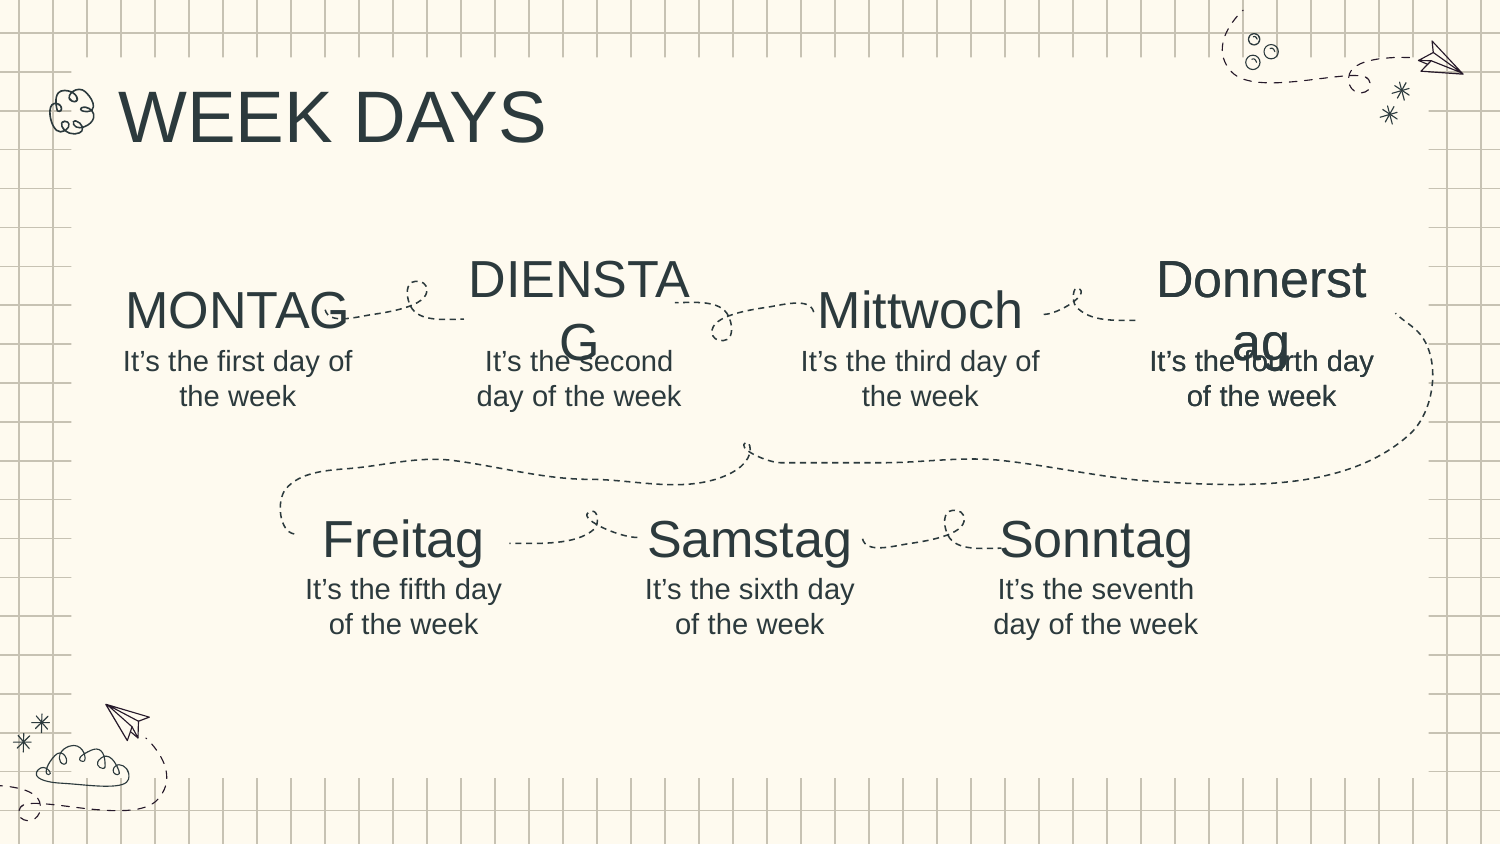

# WEEK DAYS

MONTAG
It’s the first day of the week
DIENSTAG
It’s the second day of the week
Mittwoch
It’s the third day of the week
Donnerstag
It’s the fourth day of the week
Donnerstag
It’s the fourth day of the week

Freitag
It’s the fifth day of the week
Samstag
It’s the sixth day of the week
Sonntag
It’s the seventh day of the week